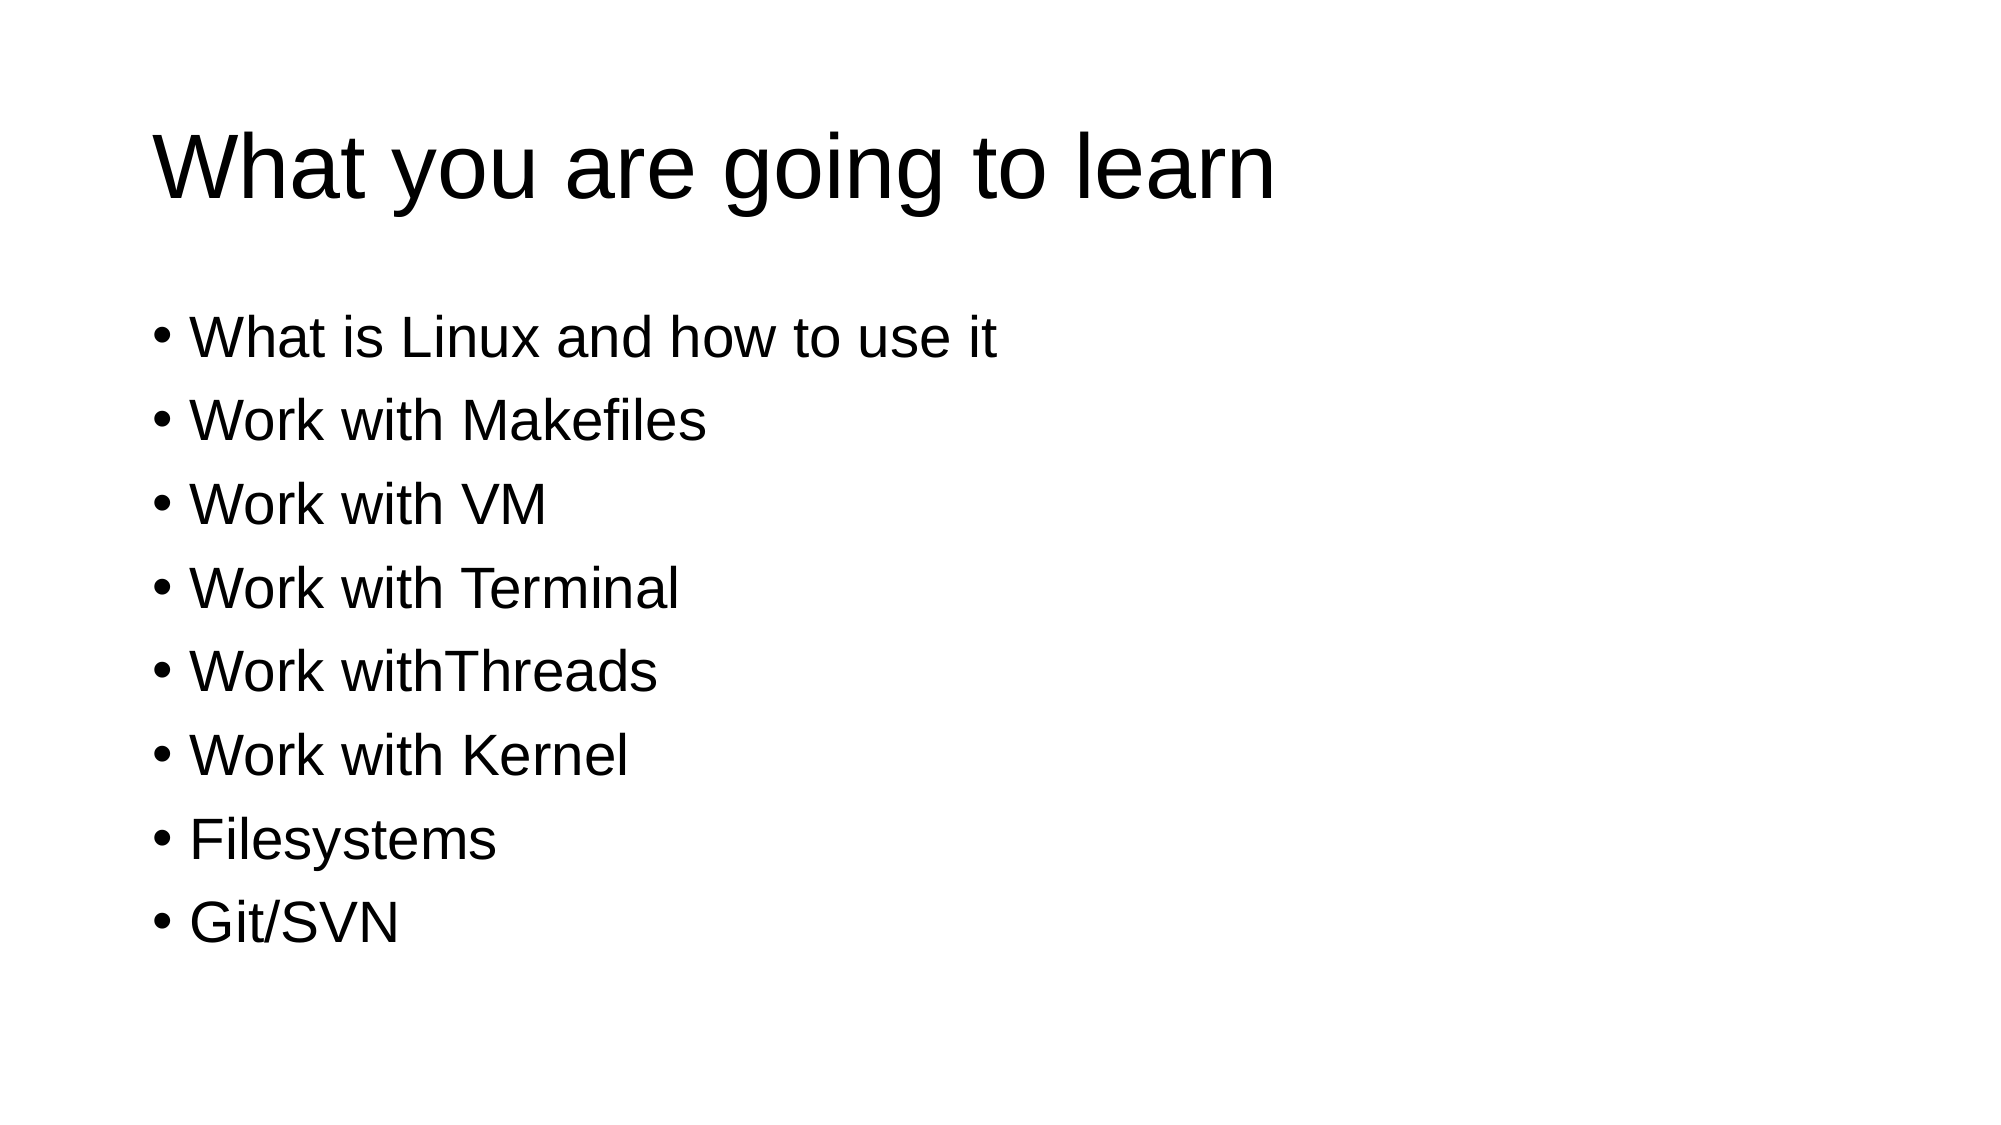

# What you are going to learn
What is Linux and how to use it
Work with Makefiles
Work with VM
Work with Terminal
Work withThreads
Work with Kernel
Filesystems
Git/SVN